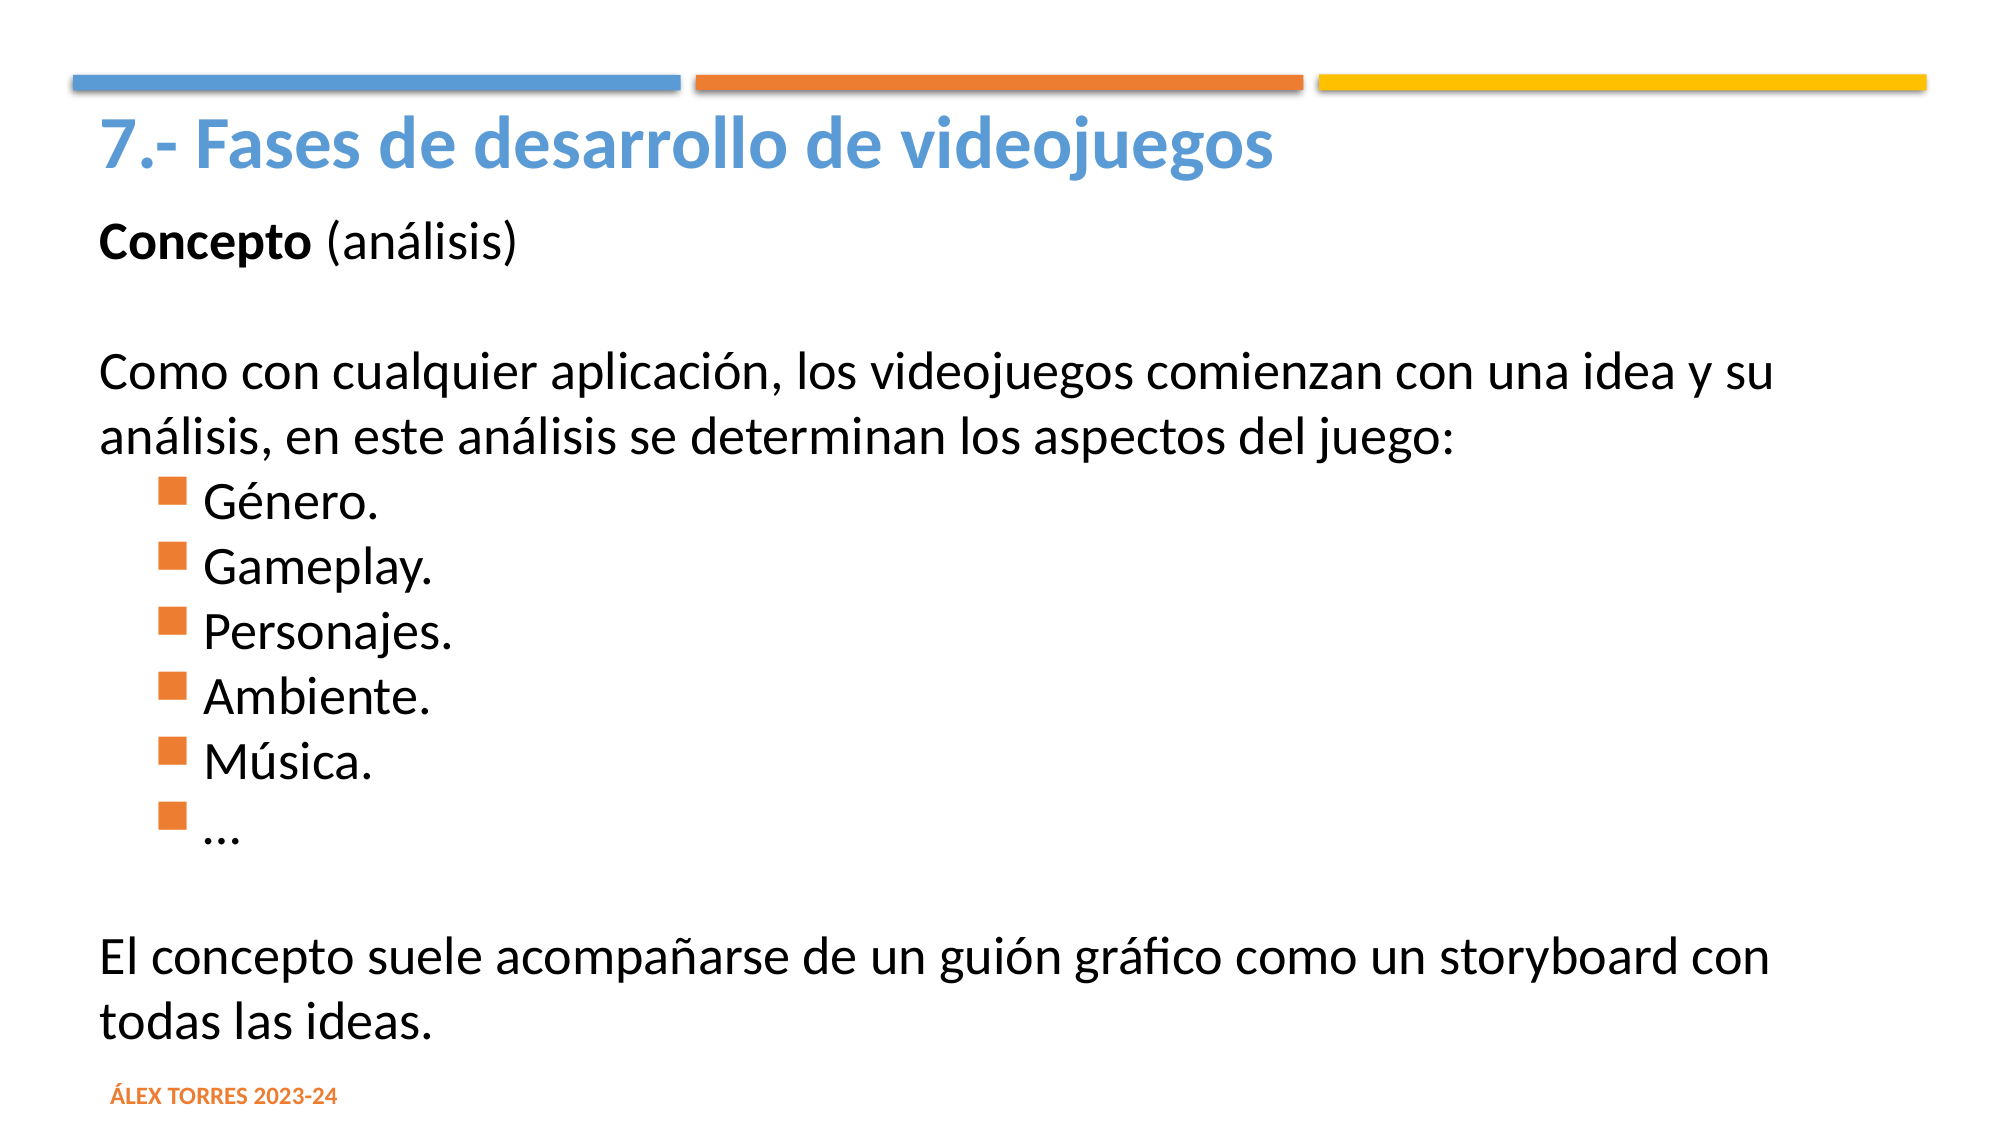

7.- Fases de desarrollo de videojuegos
Concepto (análisis)

Como con cualquier aplicación, los videojuegos comienzan con una idea y su análisis, en este análisis se determinan los aspectos del juego:
Género.
Gameplay.
Personajes.
Ambiente.
Música.
…

El concepto suele acompañarse de un guión gráfico como un storyboard con todas las ideas.